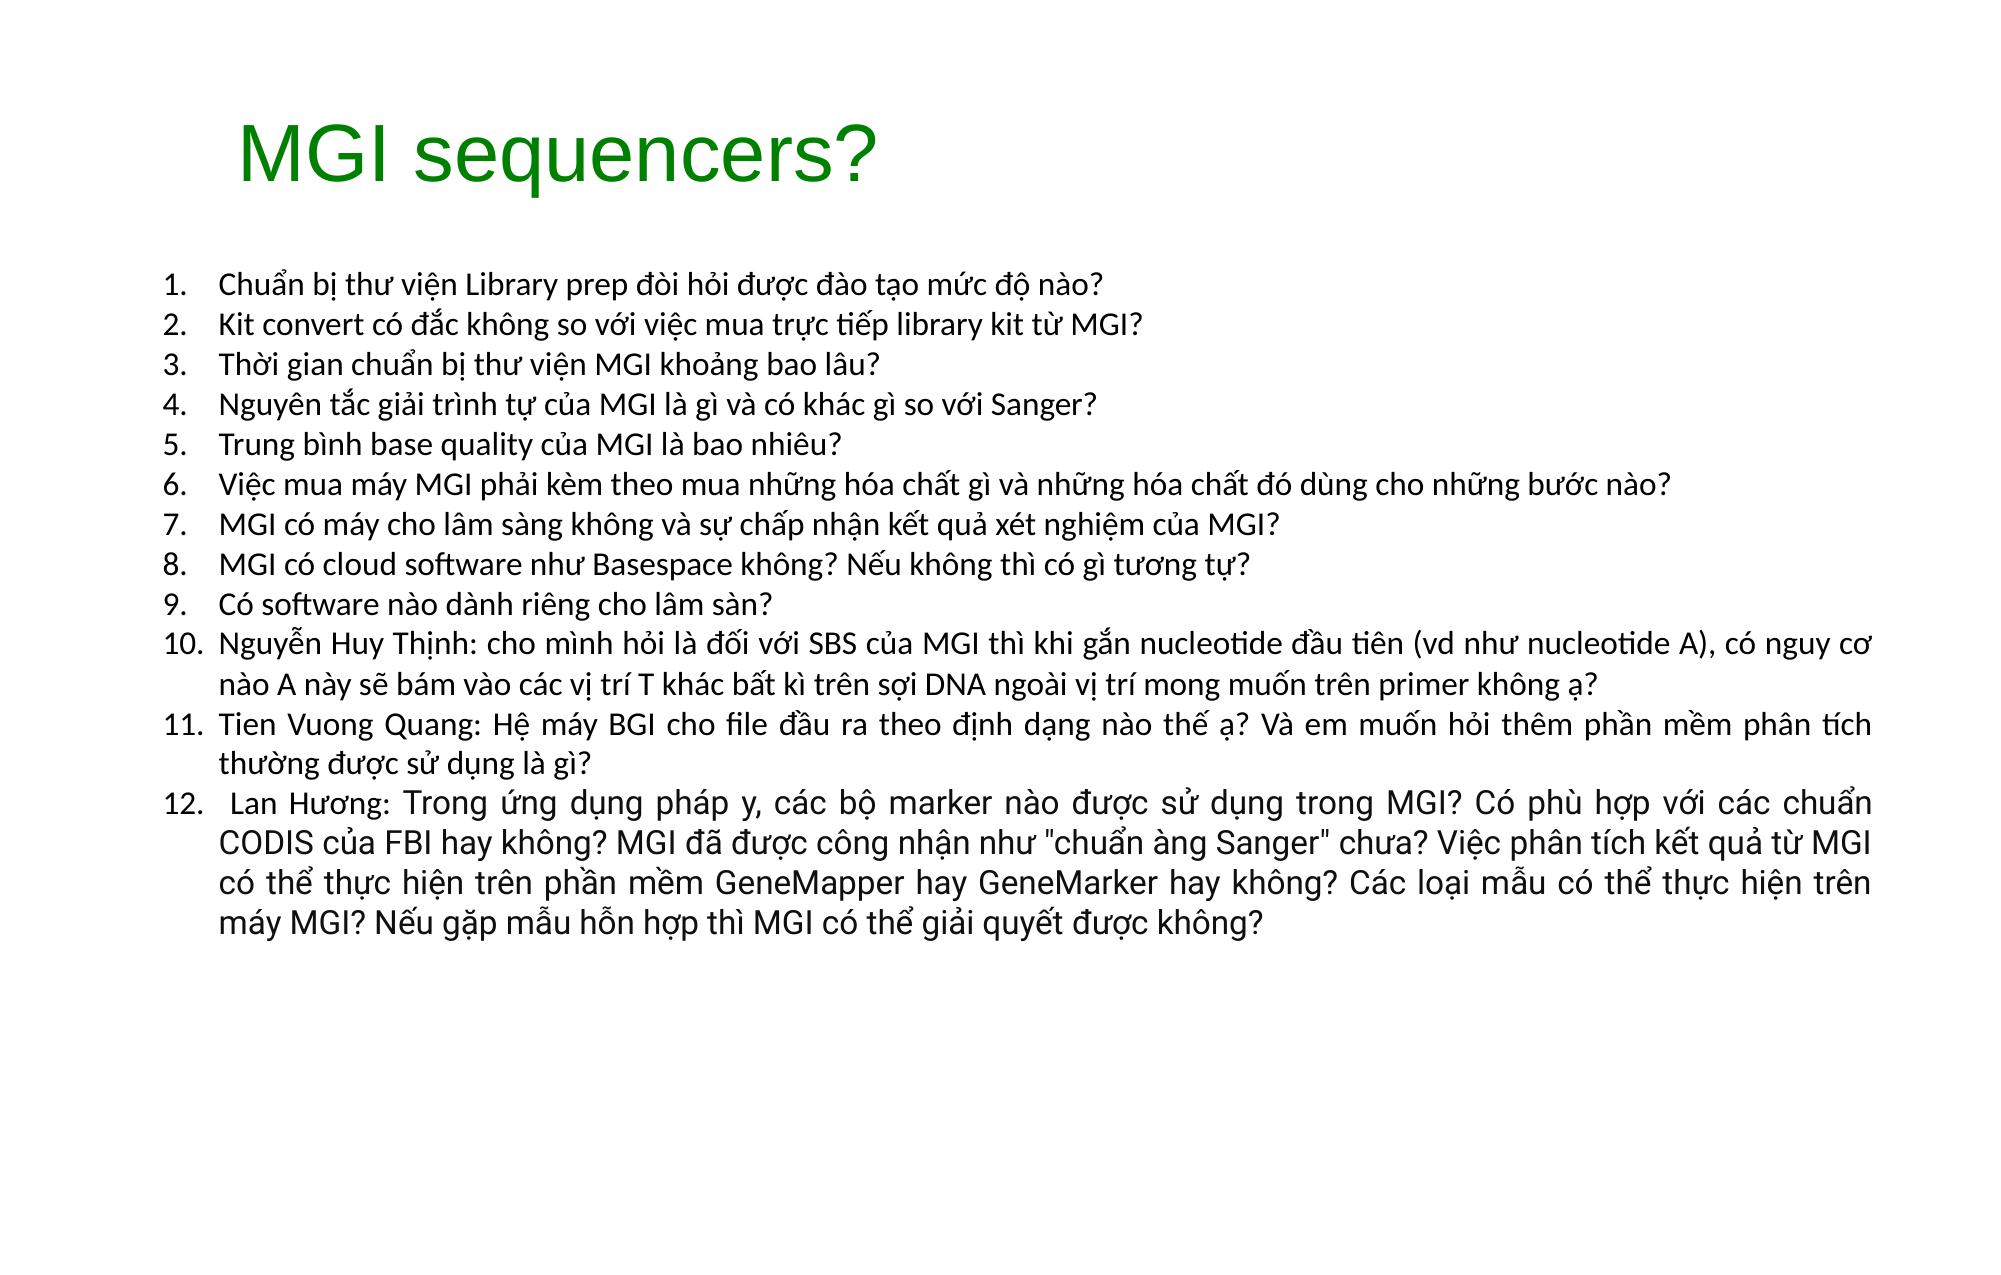

# MGI sequencers?
Chuẩn bị thư viện Library prep đòi hỏi được đào tạo mức độ nào?
Kit convert có đắc không so với việc mua trực tiếp library kit từ MGI?
Thời gian chuẩn bị thư viện MGI khoảng bao lâu?
Nguyên tắc giải trình tự của MGI là gì và có khác gì so với Sanger?
Trung bình base quality của MGI là bao nhiêu?
Việc mua máy MGI phải kèm theo mua những hóa chất gì và những hóa chất đó dùng cho những bước nào?
MGI có máy cho lâm sàng không và sự chấp nhận kết quả xét nghiệm của MGI?
MGI có cloud software như Basespace không? Nếu không thì có gì tương tự?
Có software nào dành riêng cho lâm sàn?
Nguyễn Huy Thịnh: cho mình hỏi là đối với SBS của MGI thì khi gắn nucleotide đầu tiên (vd như nucleotide A), có nguy cơ nào A này sẽ bám vào các vị trí T khác bất kì trên sợi DNA ngoài vị trí mong muốn trên primer không ạ?
Tien Vuong Quang: Hệ máy BGI cho file đầu ra theo định dạng nào thế ạ? Và em muốn hỏi thêm phần mềm phân tích thường được sử dụng là gì?
 Lan Hương: Trong ứng dụng pháp y, các bộ marker nào được sử dụng trong MGI? Có phù hợp với các chuẩn CODIS của FBI hay không? MGI đã được công nhận như "chuẩn àng Sanger" chưa? Việc phân tích kết quả từ MGI có thể thực hiện trên phần mềm GeneMapper hay GeneMarker hay không? Các loại mẫu có thể thực hiện trên máy MGI? Nếu gặp mẫu hỗn hợp thì MGI có thể giải quyết được không?